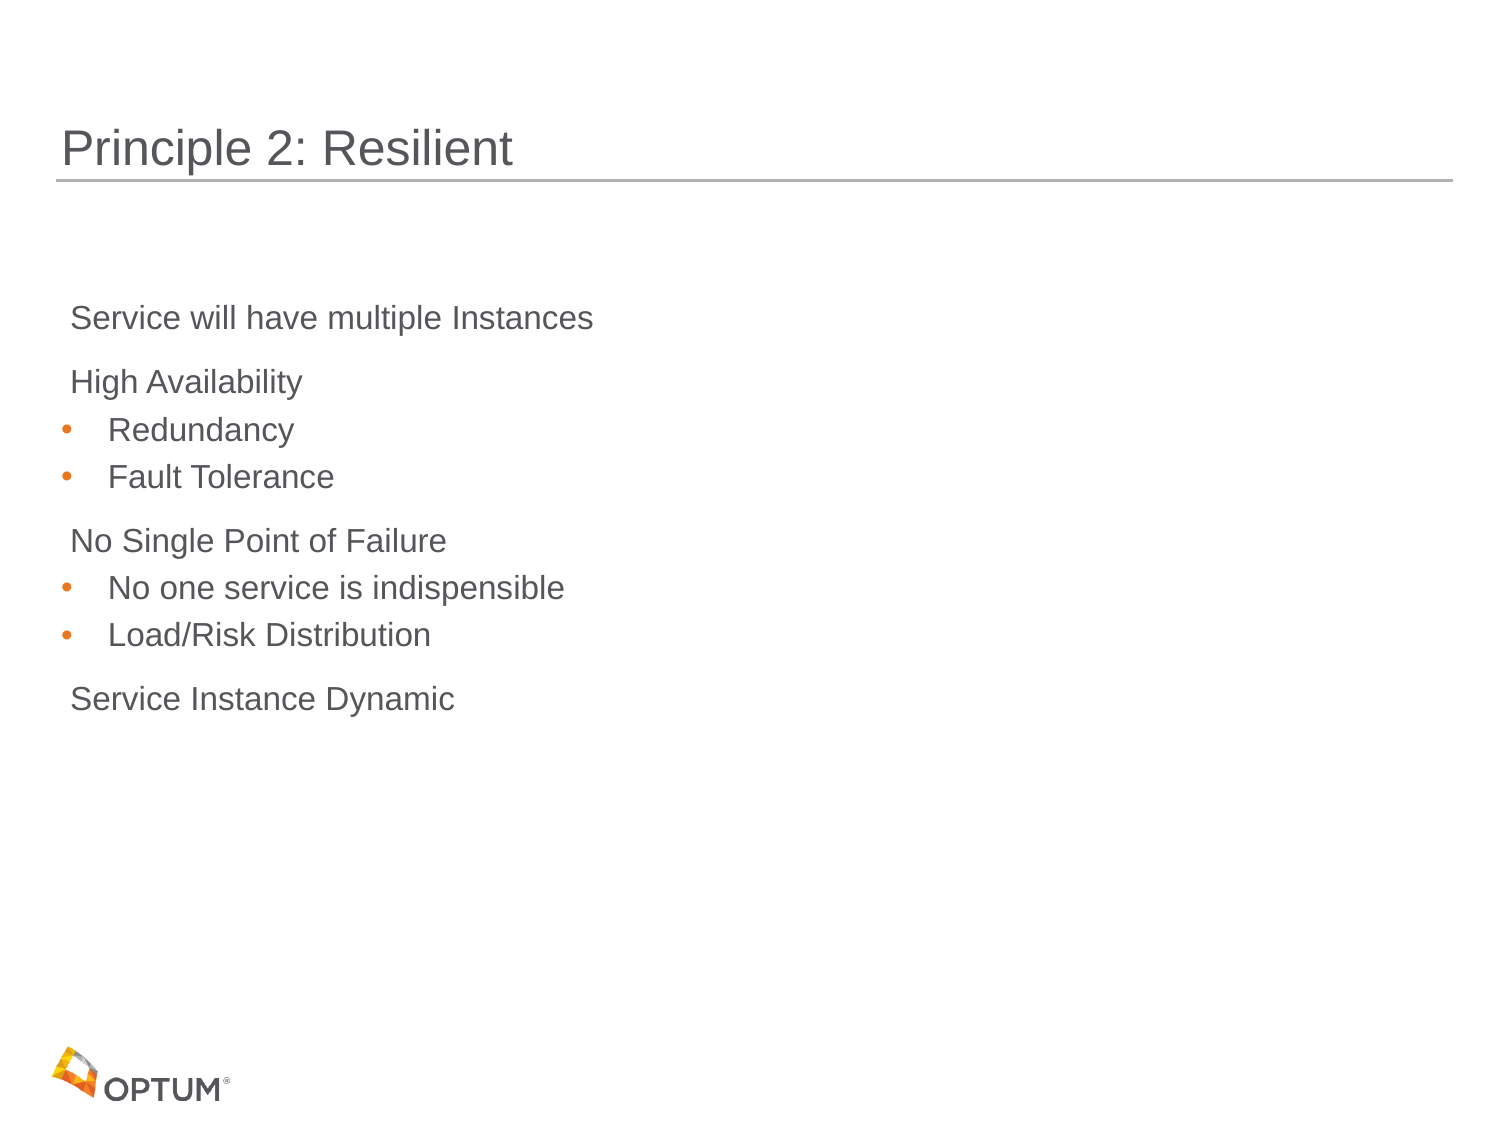

# Principle 2: Resilient
 Service will have multiple Instances
 High Availability
 Redundancy
 Fault Tolerance
 No Single Point of Failure
 No one service is indispensible
 Load/Risk Distribution
 Service Instance Dynamic